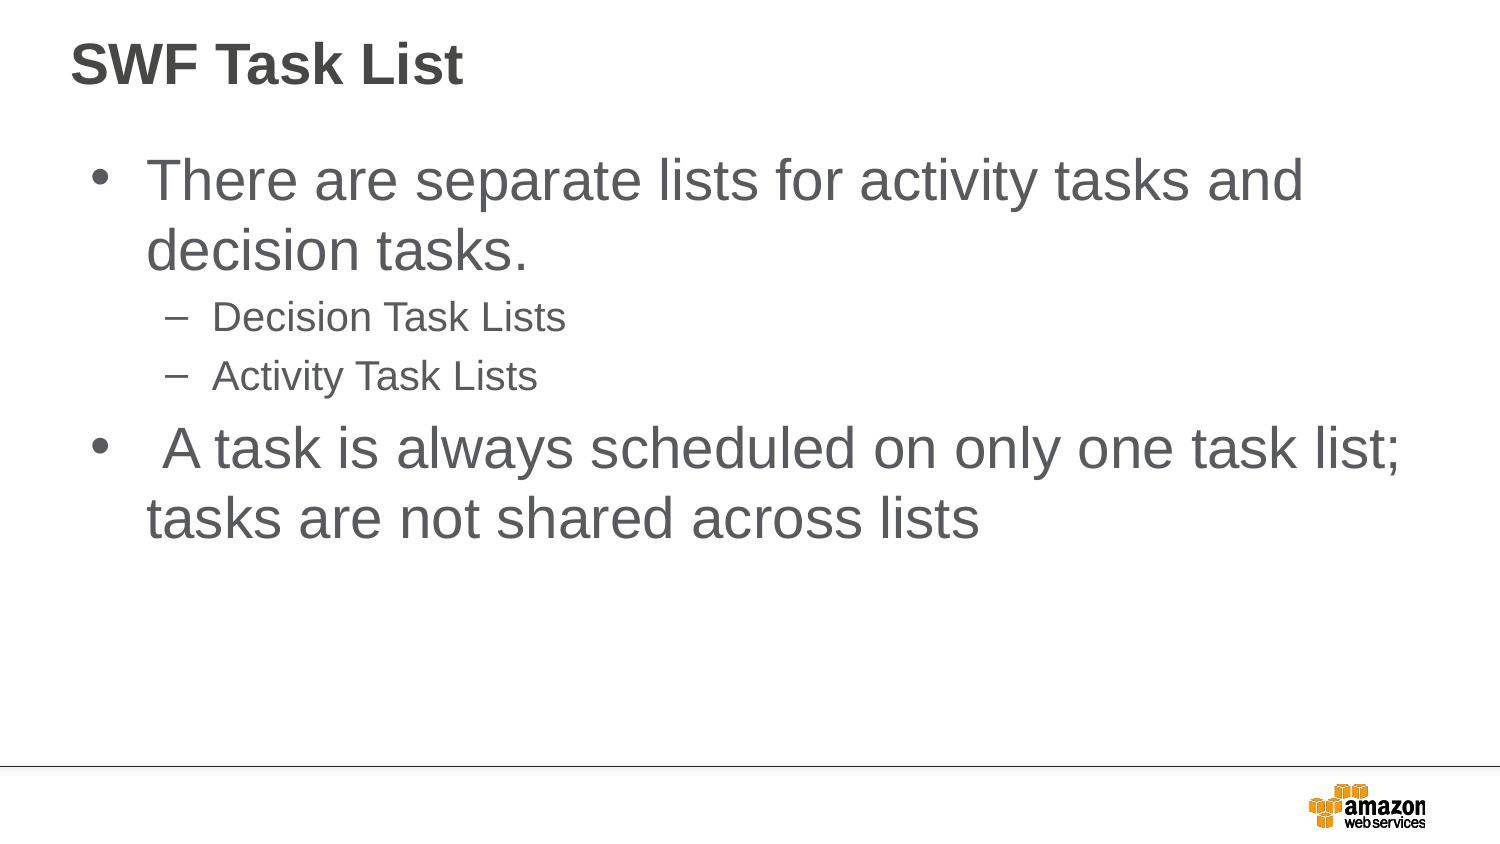

# SWF Task List
There are separate lists for activity tasks and decision tasks.
Decision Task Lists
Activity Task Lists
 A task is always scheduled on only one task list; tasks are not shared across lists